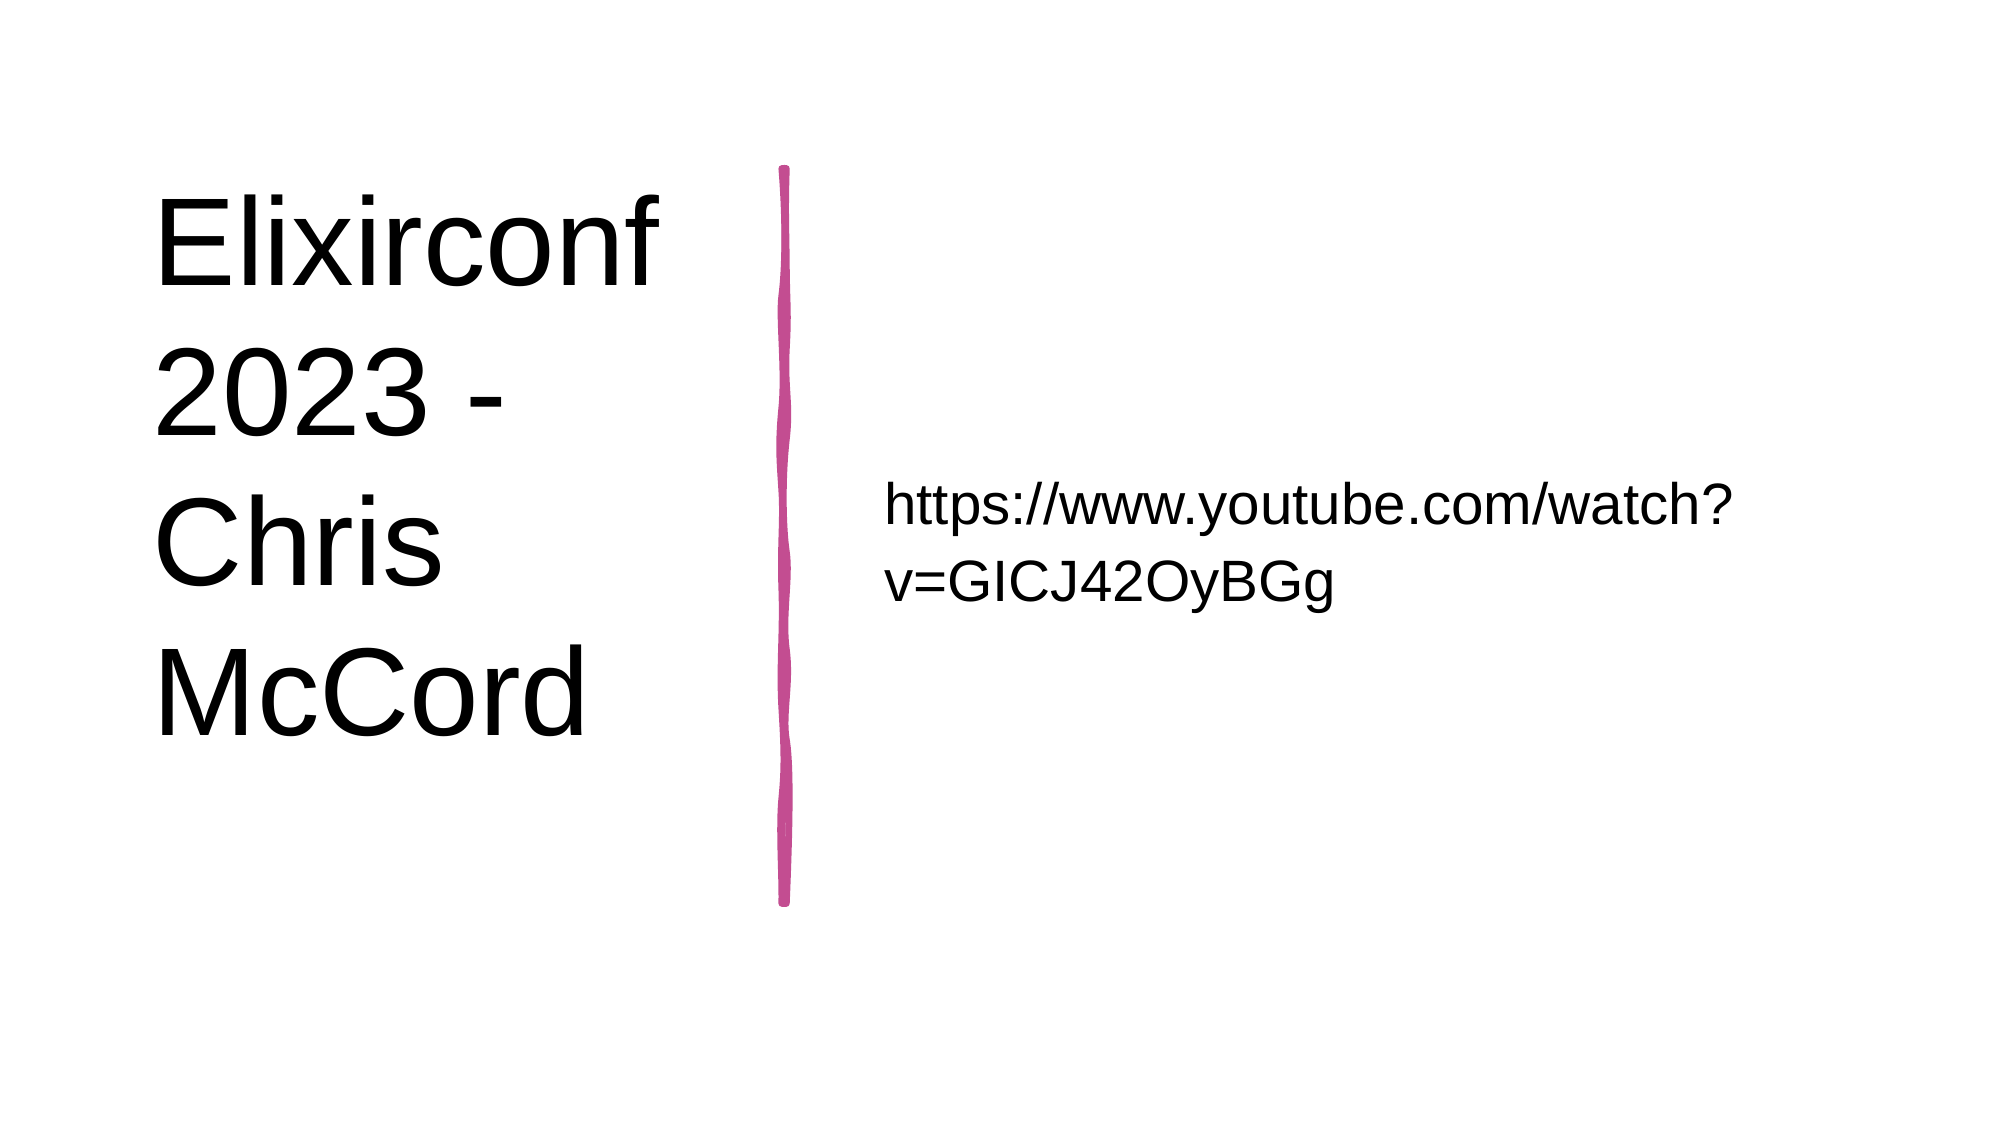

# Elixirconf 2023 - Chris McCord
https://www.youtube.com/watch?v=GICJ42OyBGg